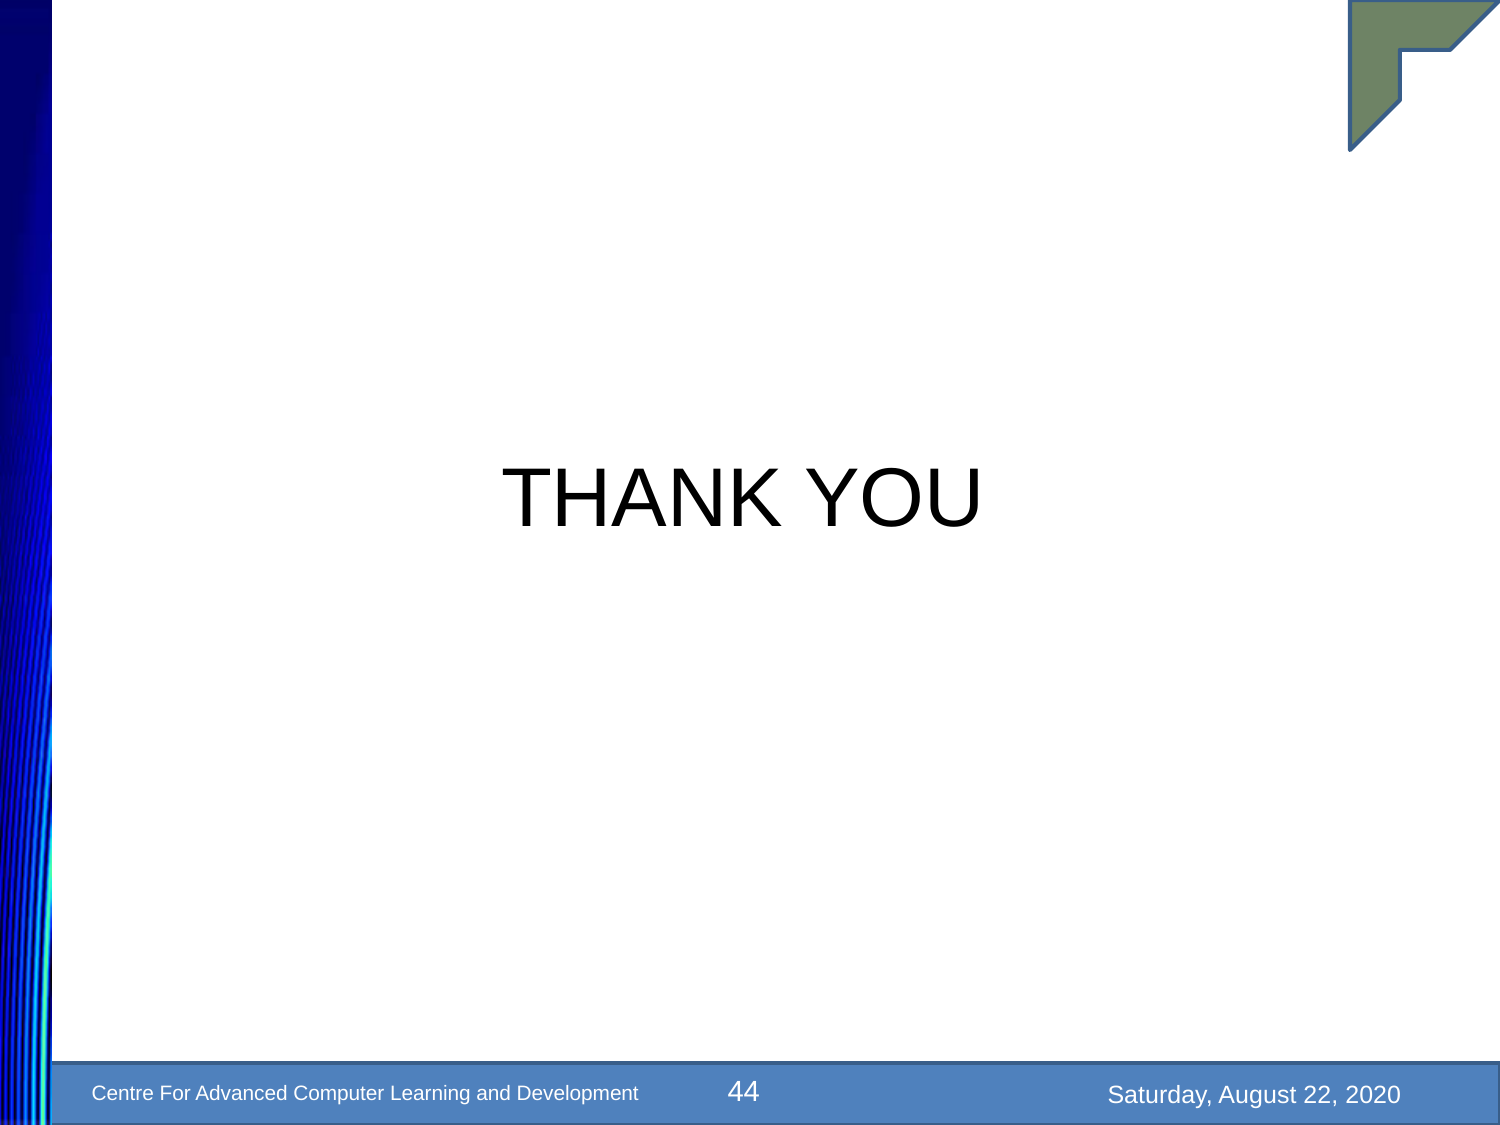

THANK YOU
44
Saturday, August 22, 2020